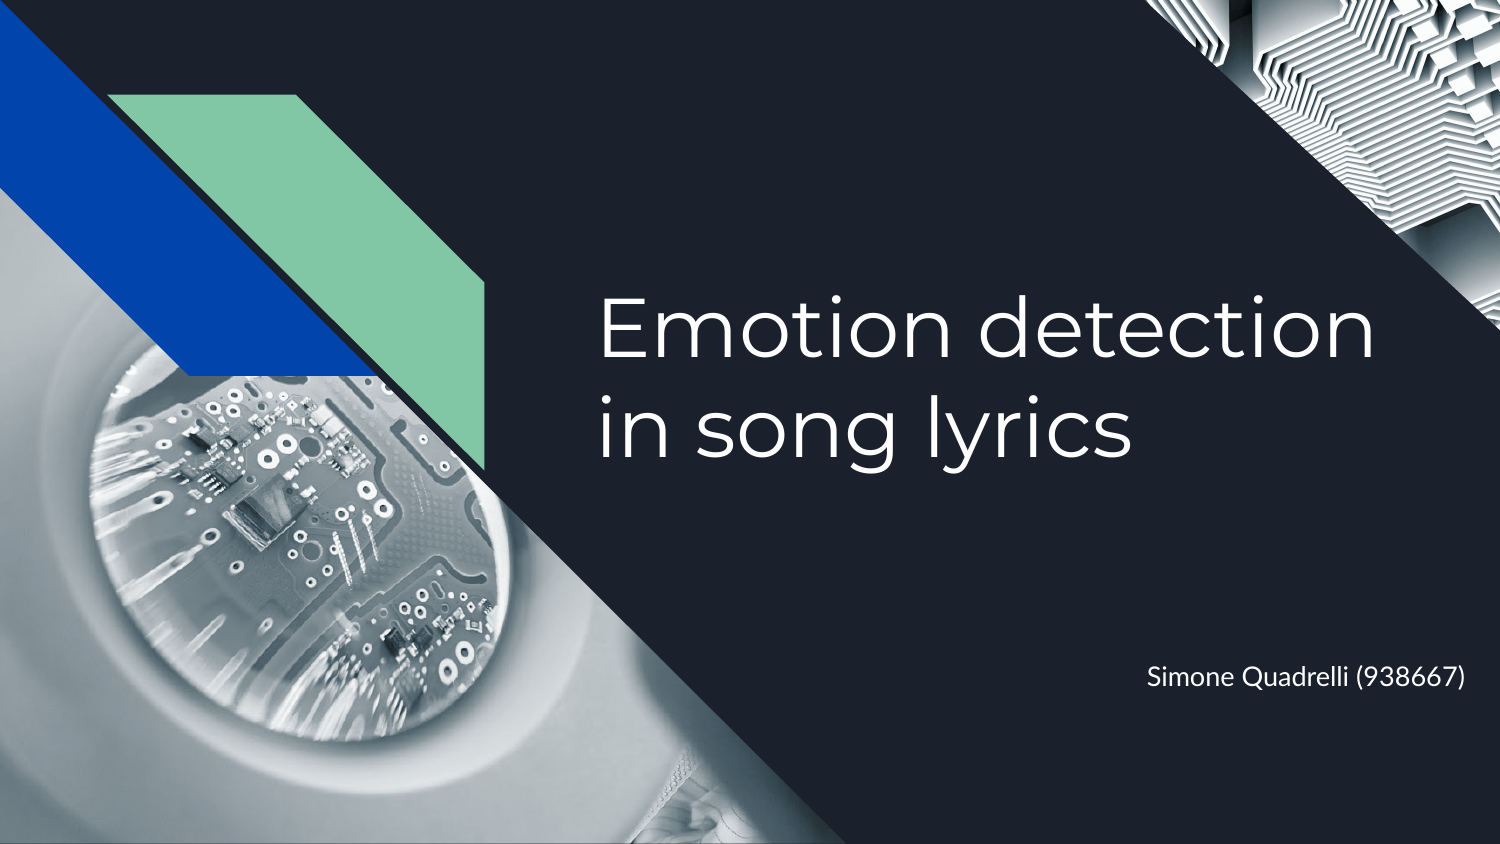

# Emotion detection in song lyrics
Simone Quadrelli (938667)